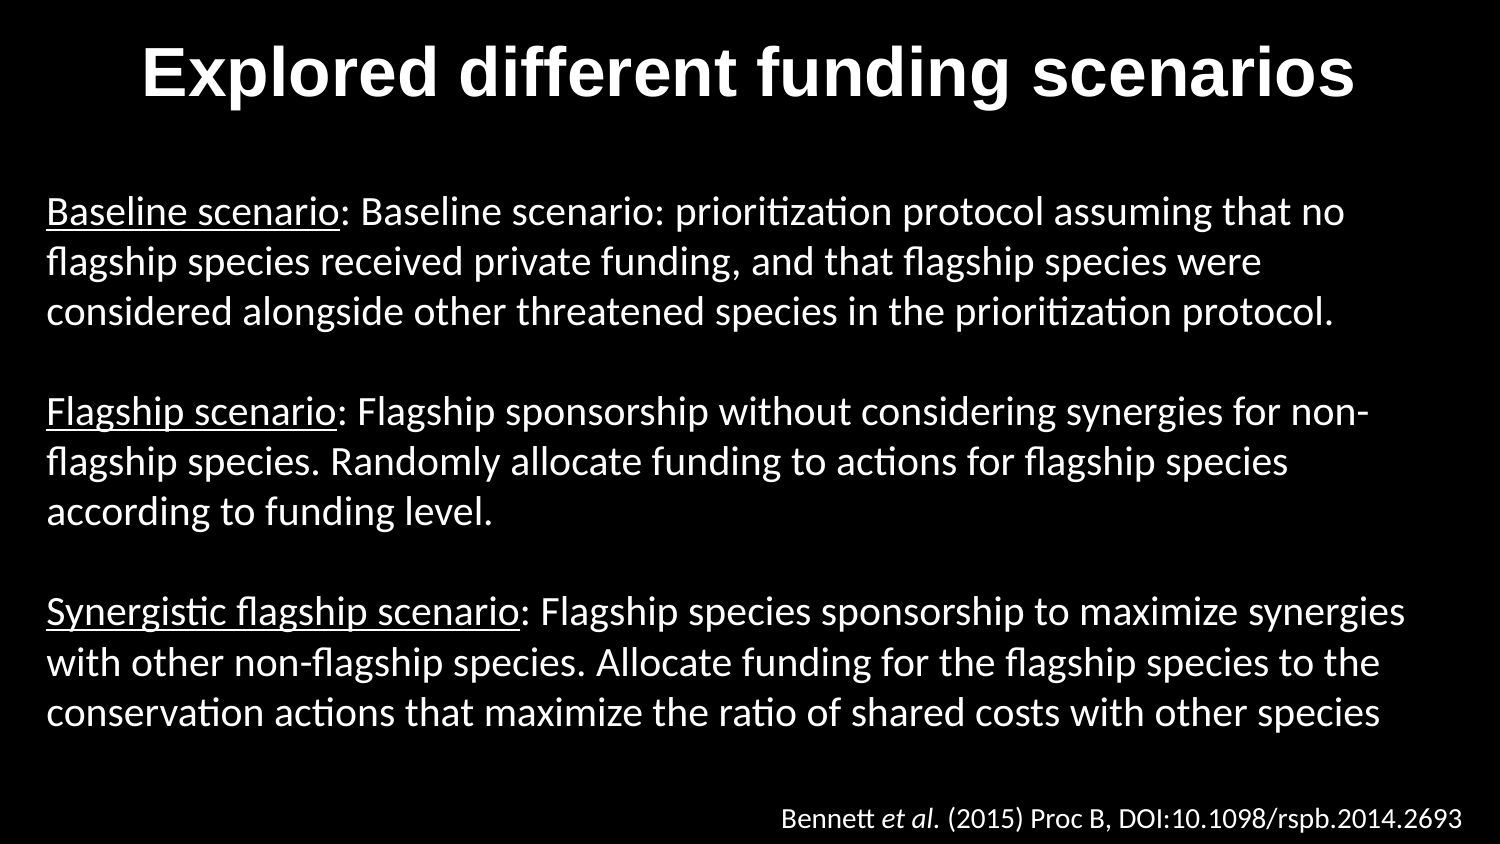

# Explored different funding scenarios
Baseline scenario: Baseline scenario: prioritization protocol assuming that no flagship species received private funding, and that flagship species were considered alongside other threatened species in the prioritization protocol.

Flagship scenario: Flagship sponsorship without considering synergies for non-flagship species. Randomly allocate funding to actions for flagship species according to funding level.

Synergistic flagship scenario: Flagship species sponsorship to maximize synergies with other non-flagship species. Allocate funding for the flagship species to the conservation actions that maximize the ratio of shared costs with other species
Bennett et al. (2015) Proc B, DOI:10.1098/rspb.2014.2693